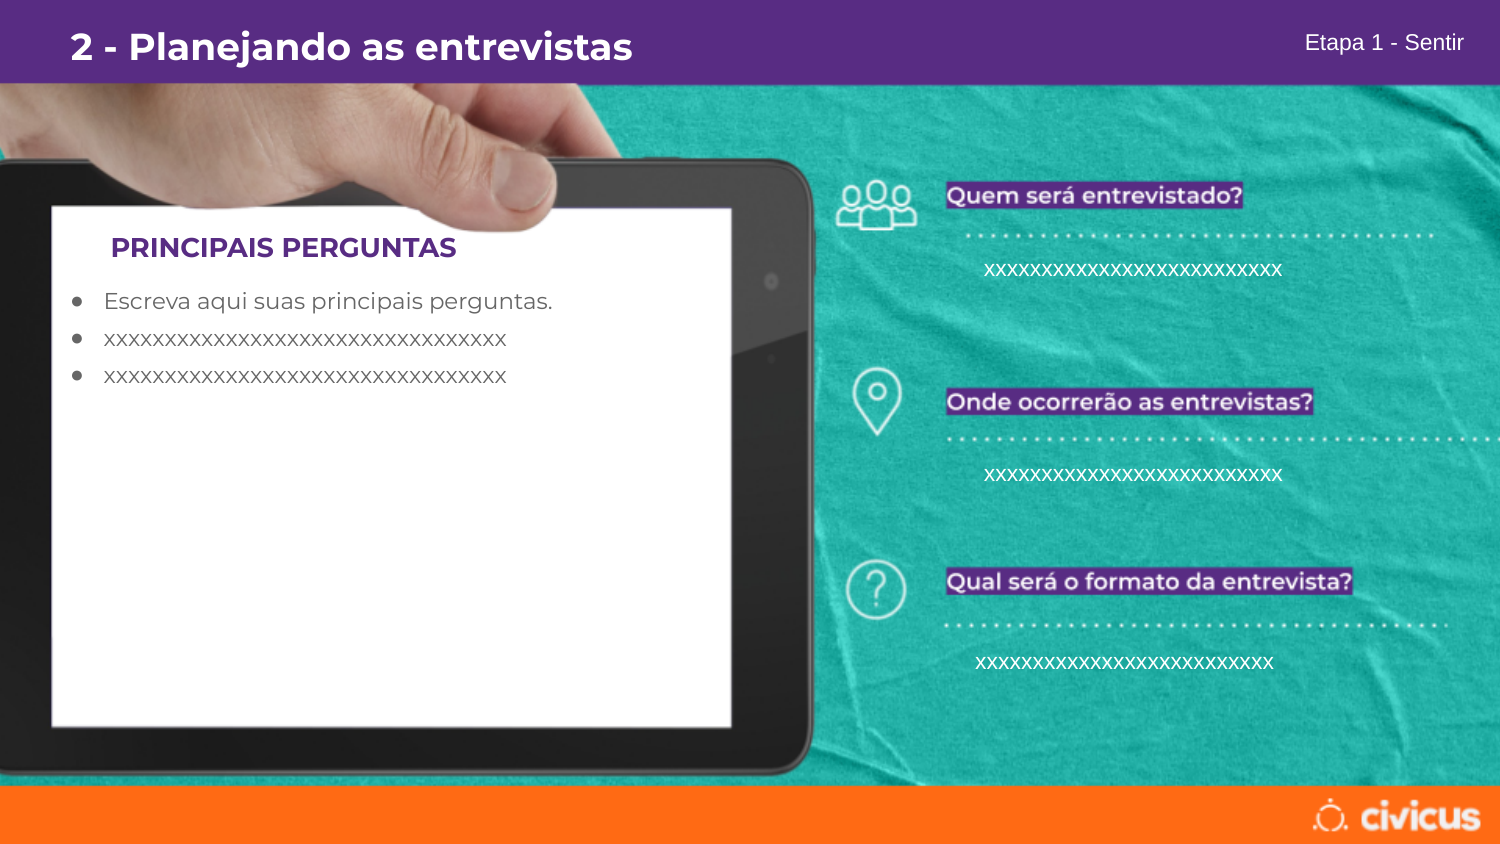

# 2 - Planejando as entrevistas

Etapa 1 - Sentir
PRINCIPAIS PERGUNTAS
xxxxxxxxxxxxxxxxxxxxxxxxxx
Escreva aqui suas principais perguntas.
xxxxxxxxxxxxxxxxxxxxxxxxxxxxxxxxx
xxxxxxxxxxxxxxxxxxxxxxxxxxxxxxxxx
xxxxxxxxxxxxxxxxxxxxxxxxxx
xxxxxxxxxxxxxxxxxxxxxxxxxx